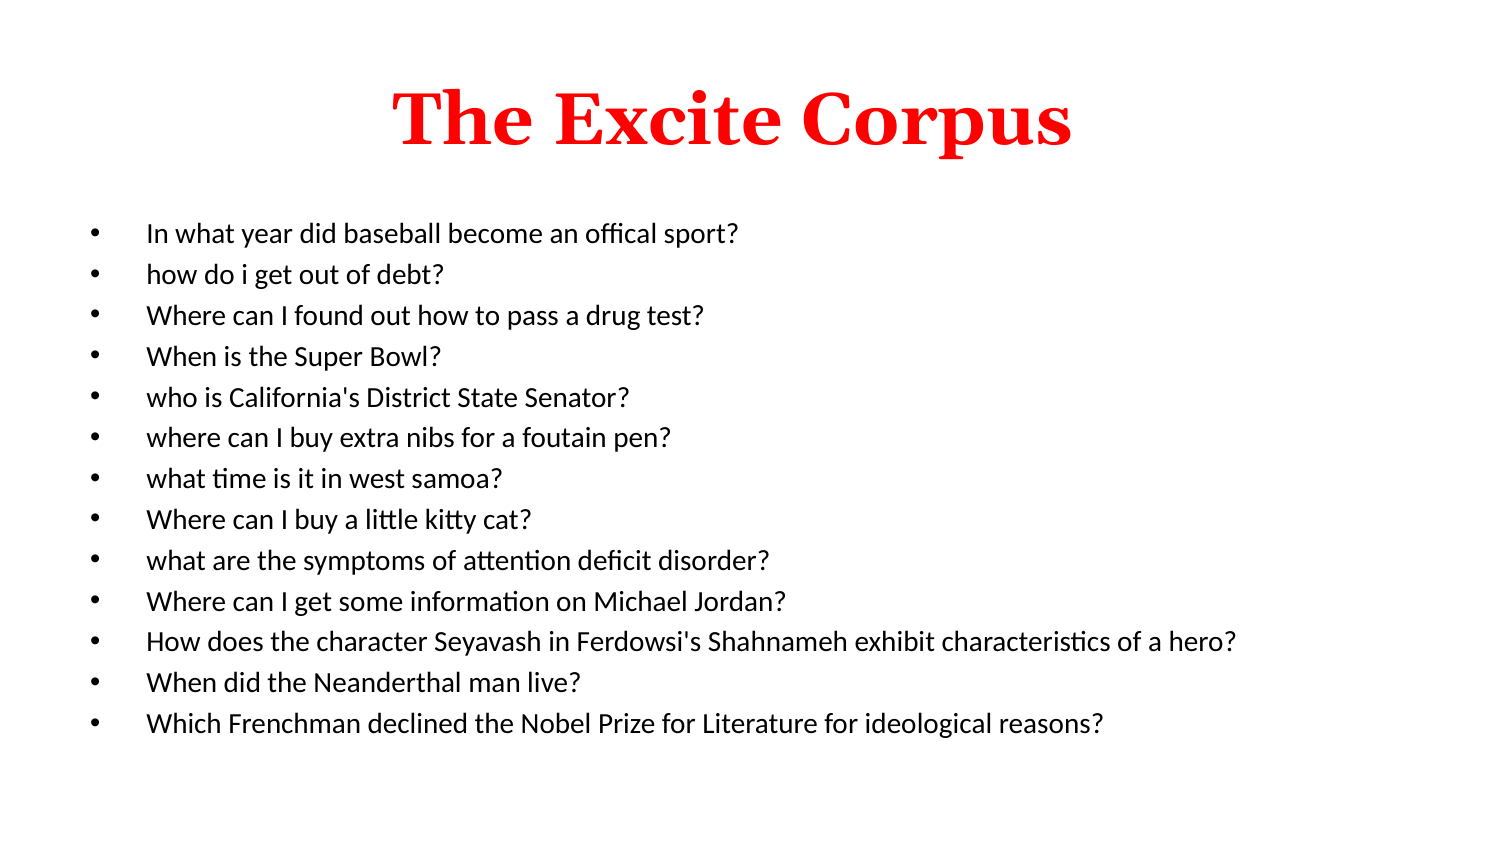

# The Excite Corpus
In what year did baseball become an offical sport?
how do i get out of debt?
Where can I found out how to pass a drug test?
When is the Super Bowl?
who is California's District State Senator?
where can I buy extra nibs for a foutain pen?
what time is it in west samoa?
Where can I buy a little kitty cat?
what are the symptoms of attention deficit disorder?
Where can I get some information on Michael Jordan?
How does the character Seyavash in Ferdowsi's Shahnameh exhibit characteristics of a hero?
When did the Neanderthal man live?
Which Frenchman declined the Nobel Prize for Literature for ideological reasons?